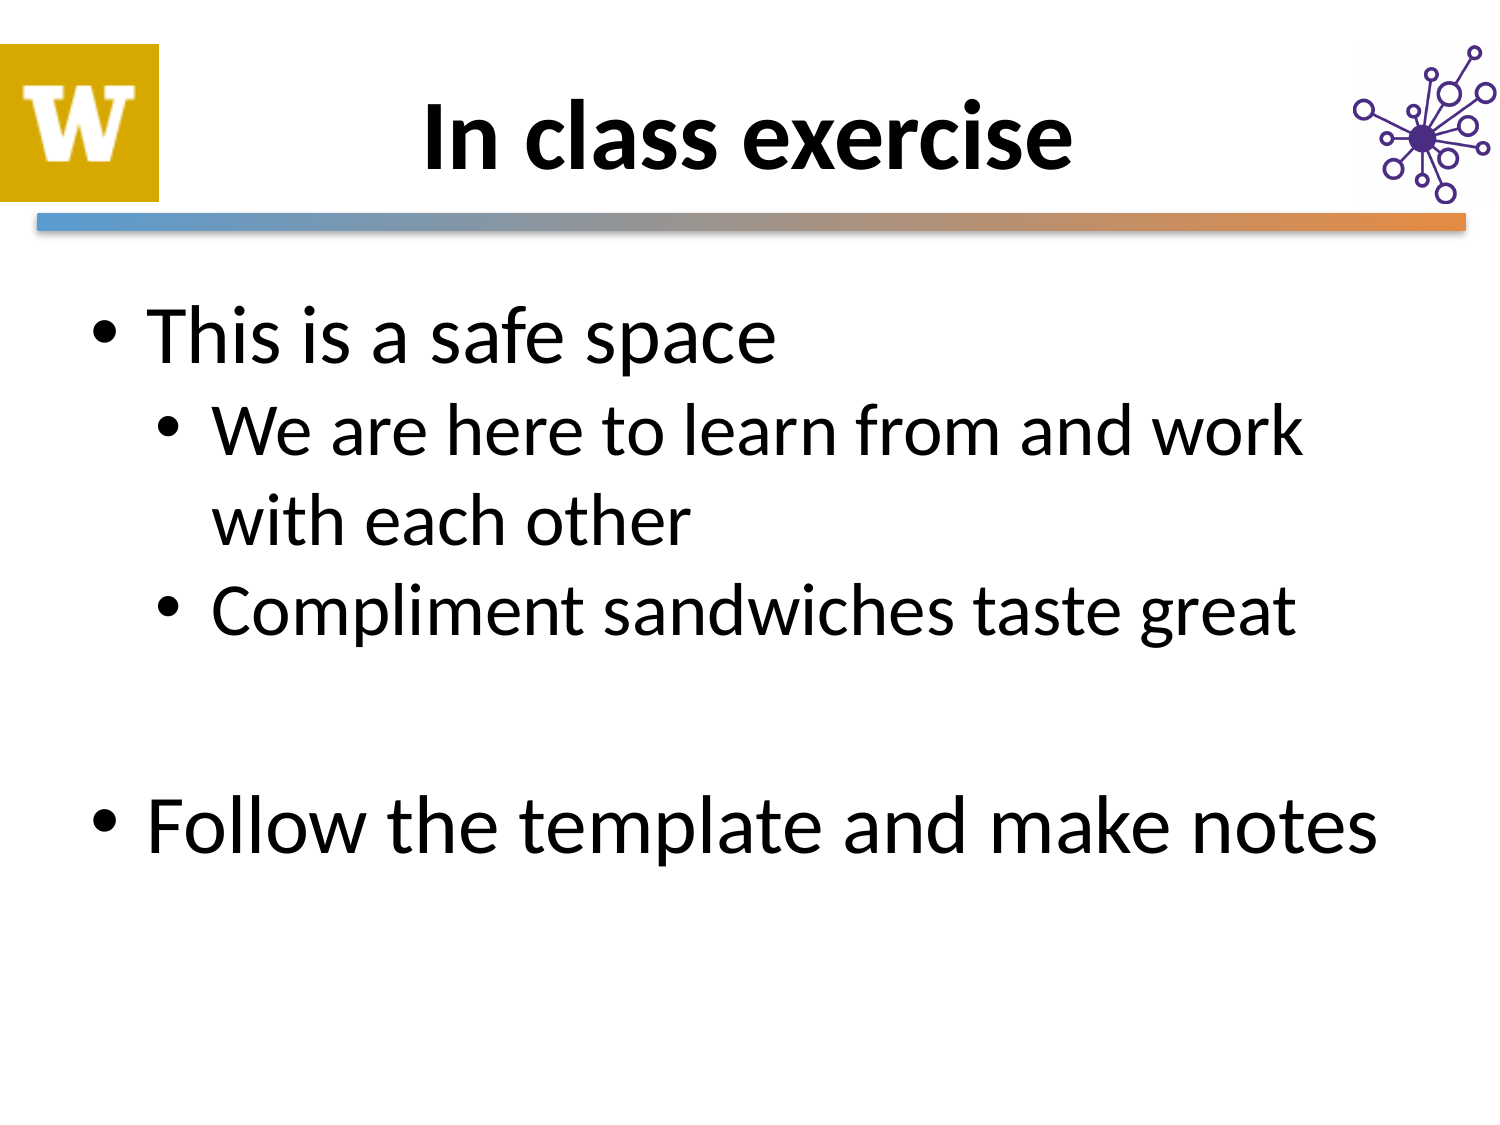

# In class exercise
This is a safe space
We are here to learn from and work with each other
Compliment sandwiches taste great

Follow the template and make notes